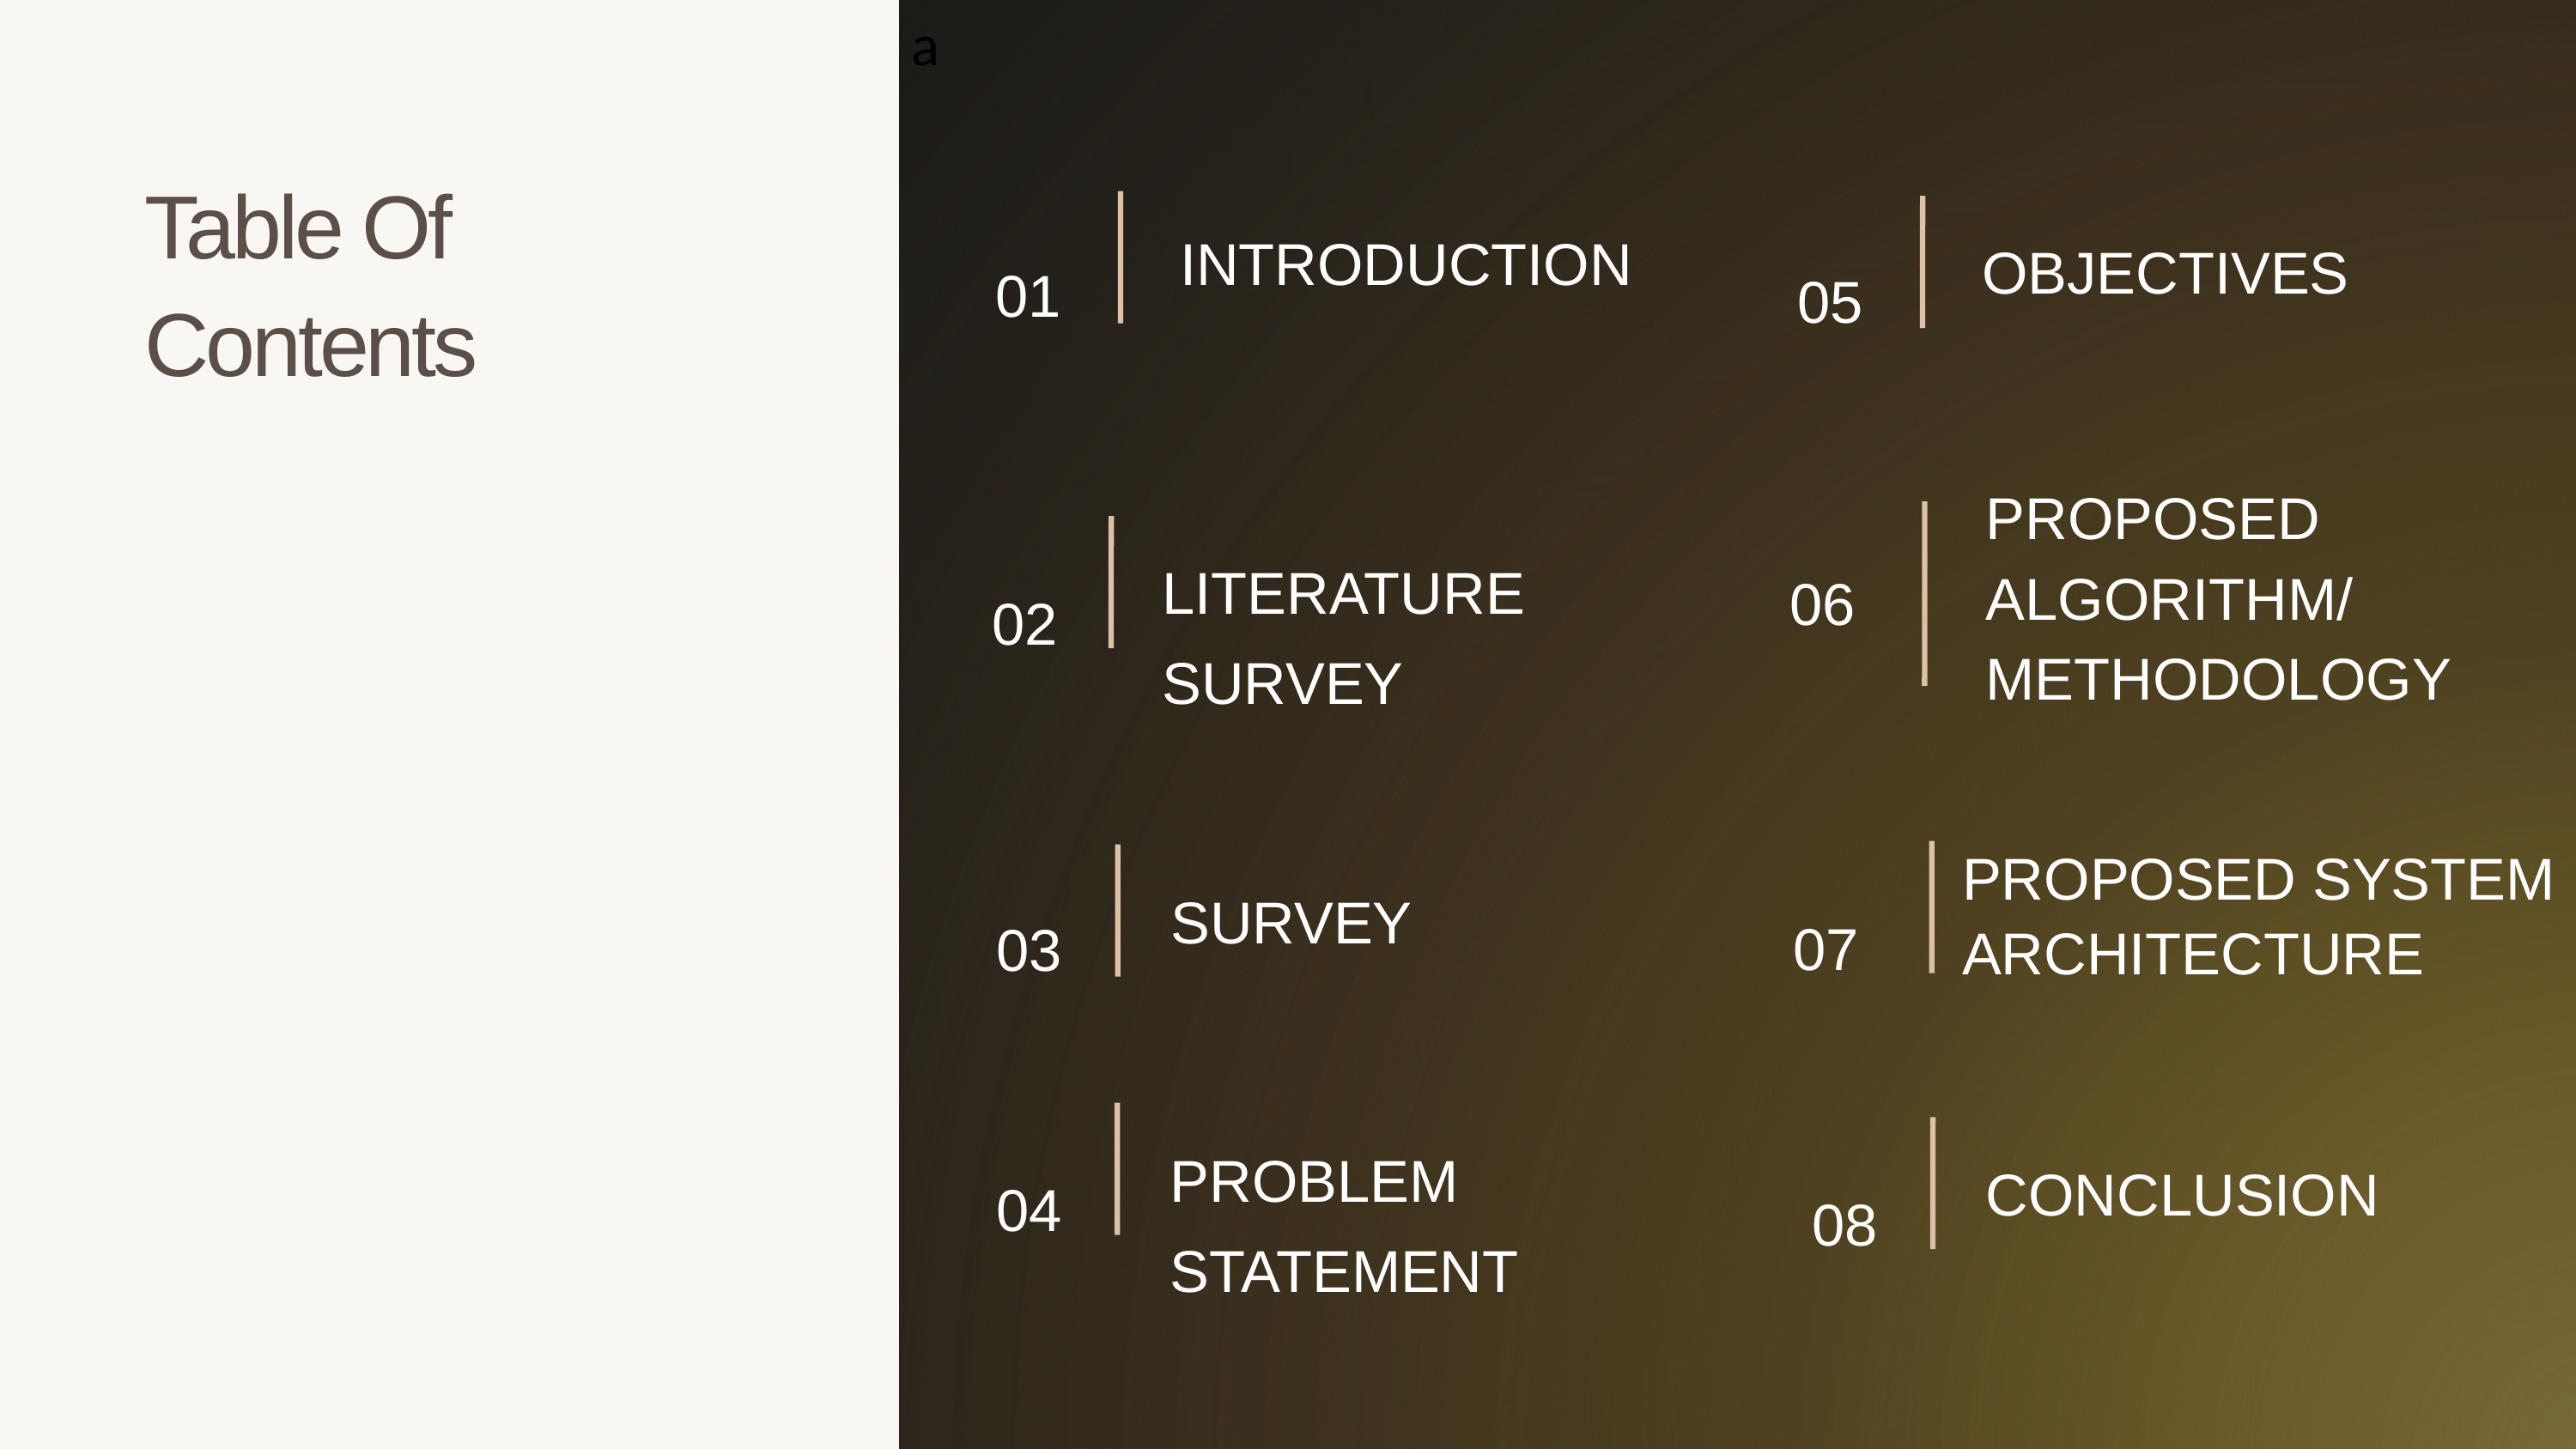

a
Table Of
Contents

01
INTRODUCTION

05
OBJECTIVES

PROPOSED ALGORITHM/ METHODOLOGY

06

02
LITERATURE SURVEY

PROPOSED SYSTEM ARCHITECTURE

07

03
SURVEY

04

08
CONCLUSION
PROBLEM STATEMENT